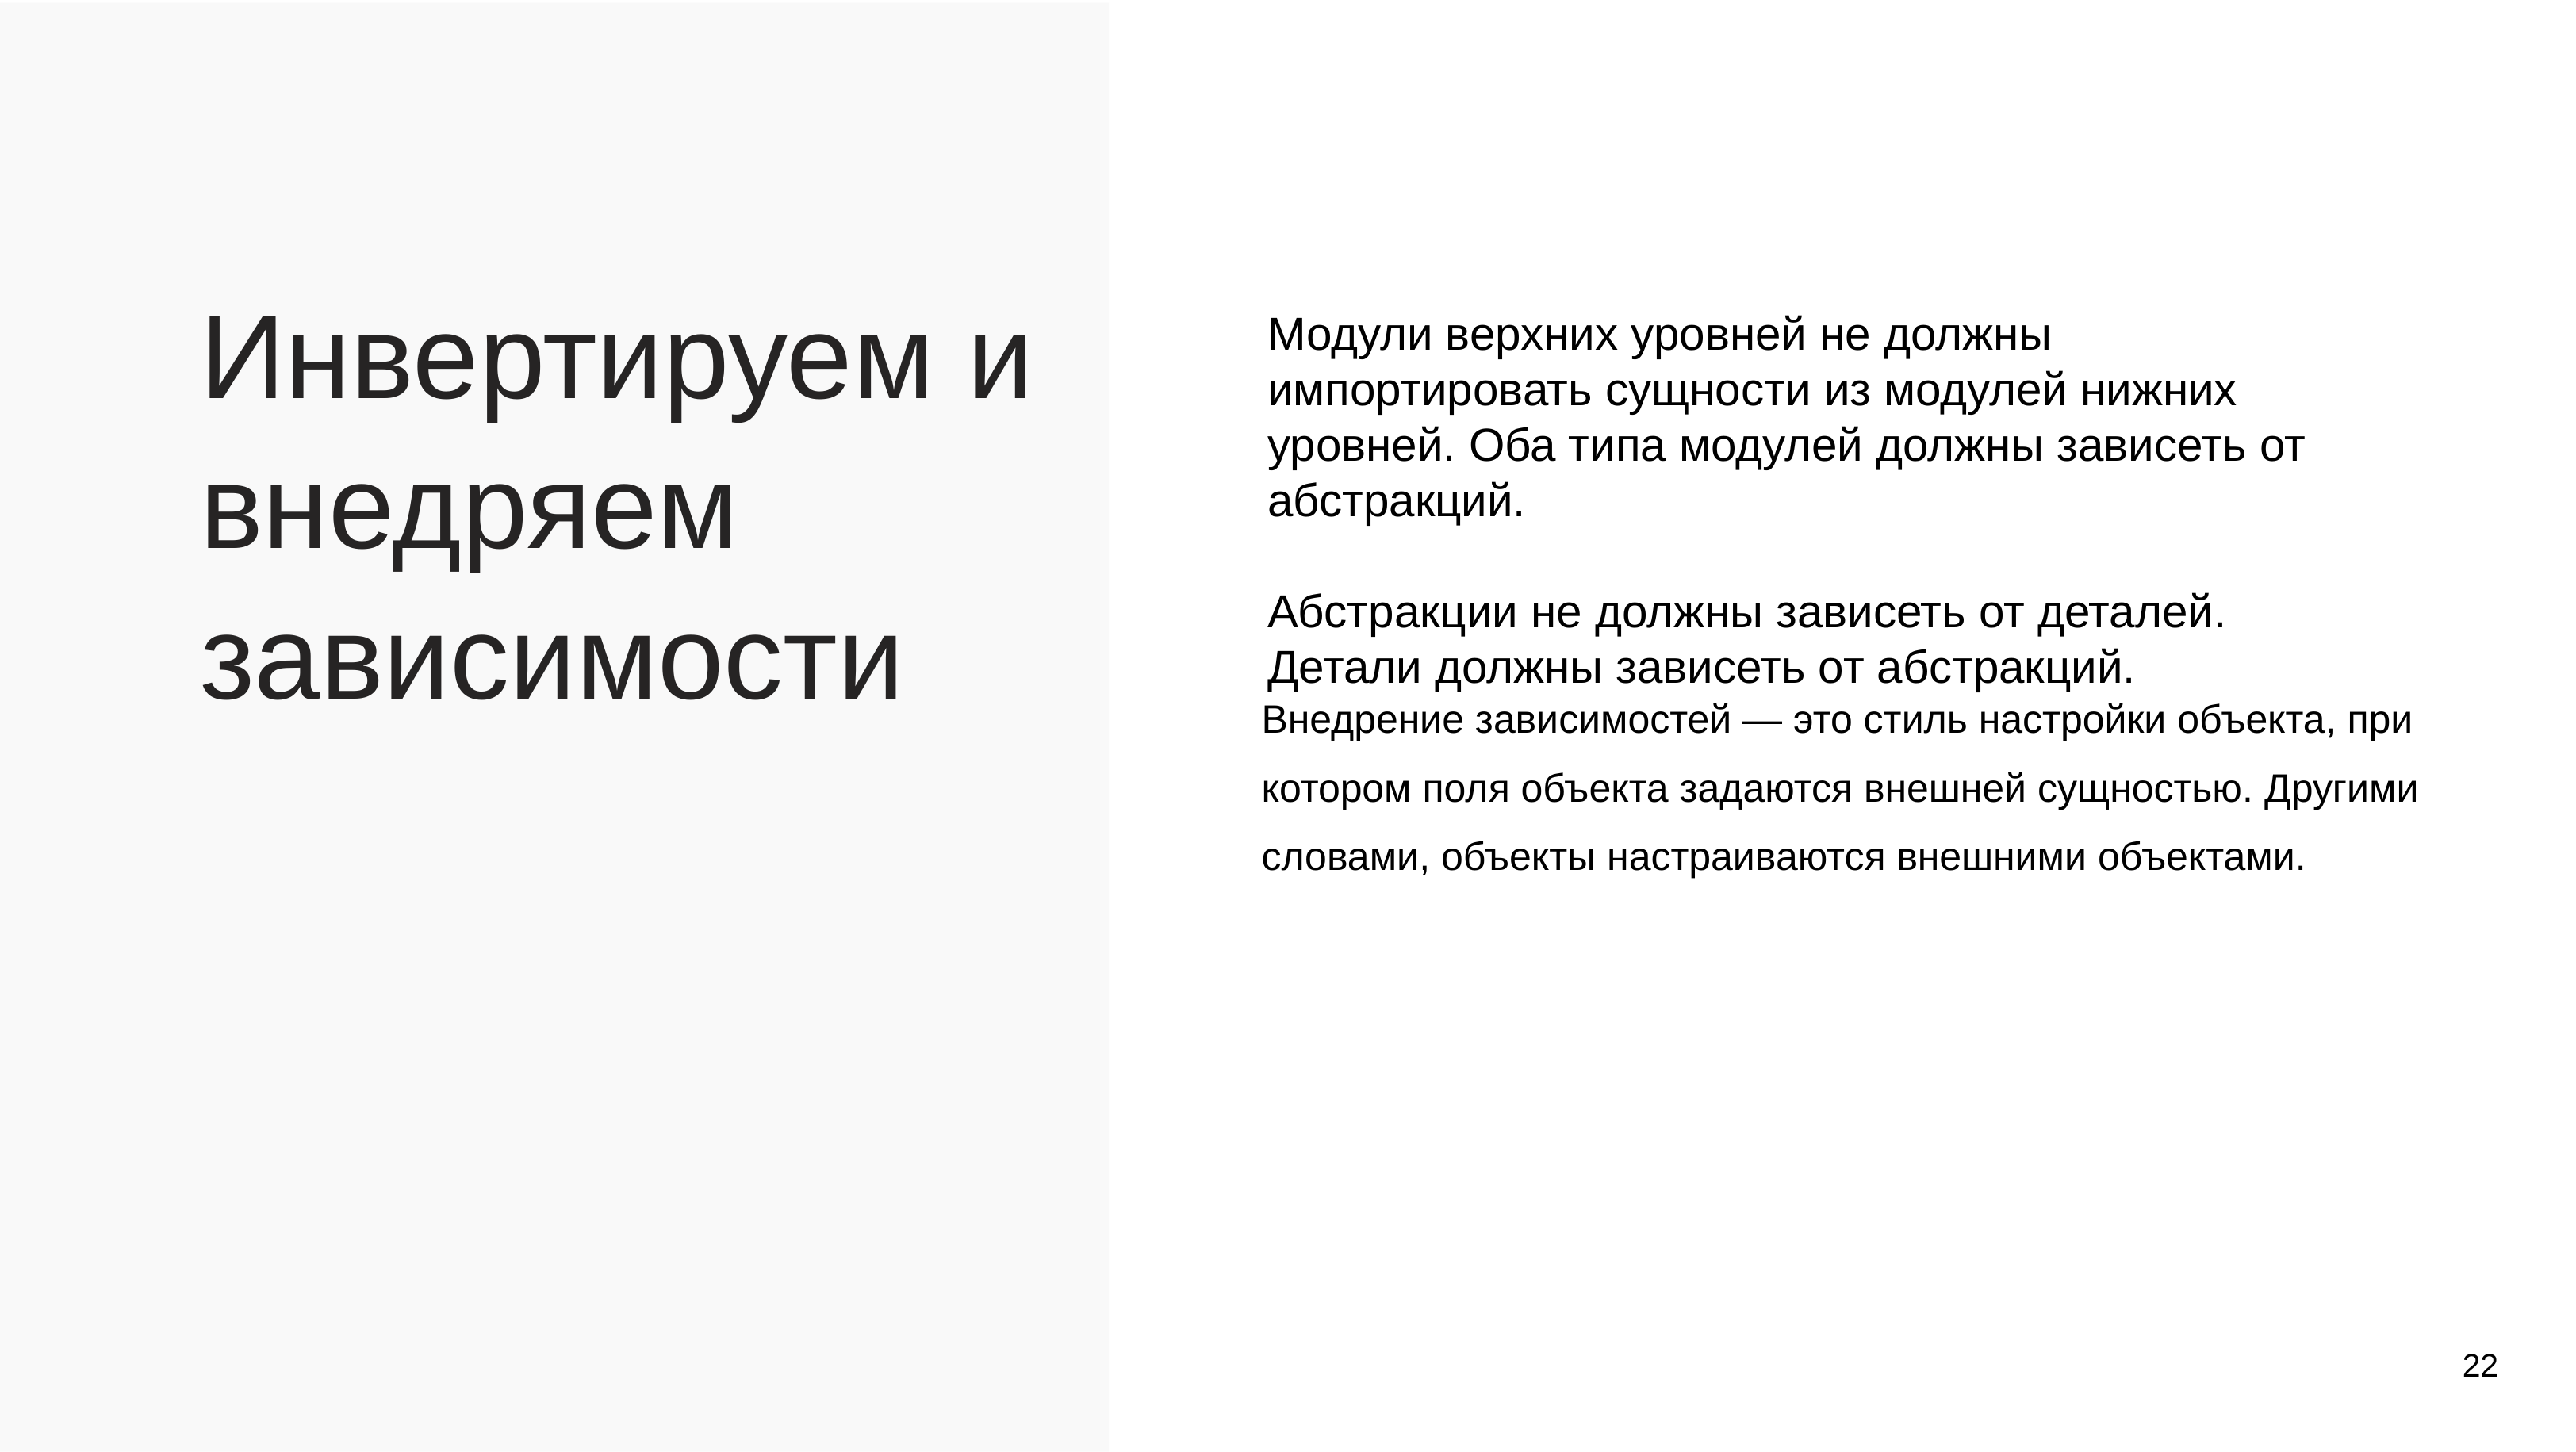

Инвертируем и внедряем зависимости
Модули верхних уровней не должны импортировать сущности из модулей нижних уровней. Оба типа модулей должны зависеть от абстракций.

Абстракции не должны зависеть от деталей. Детали должны зависеть от абстракций.

Внедрение зависимостей — это стиль настройки объекта, при котором поля объекта задаются внешней сущностью. Другими словами, объекты настраиваются внешними объектами.
22